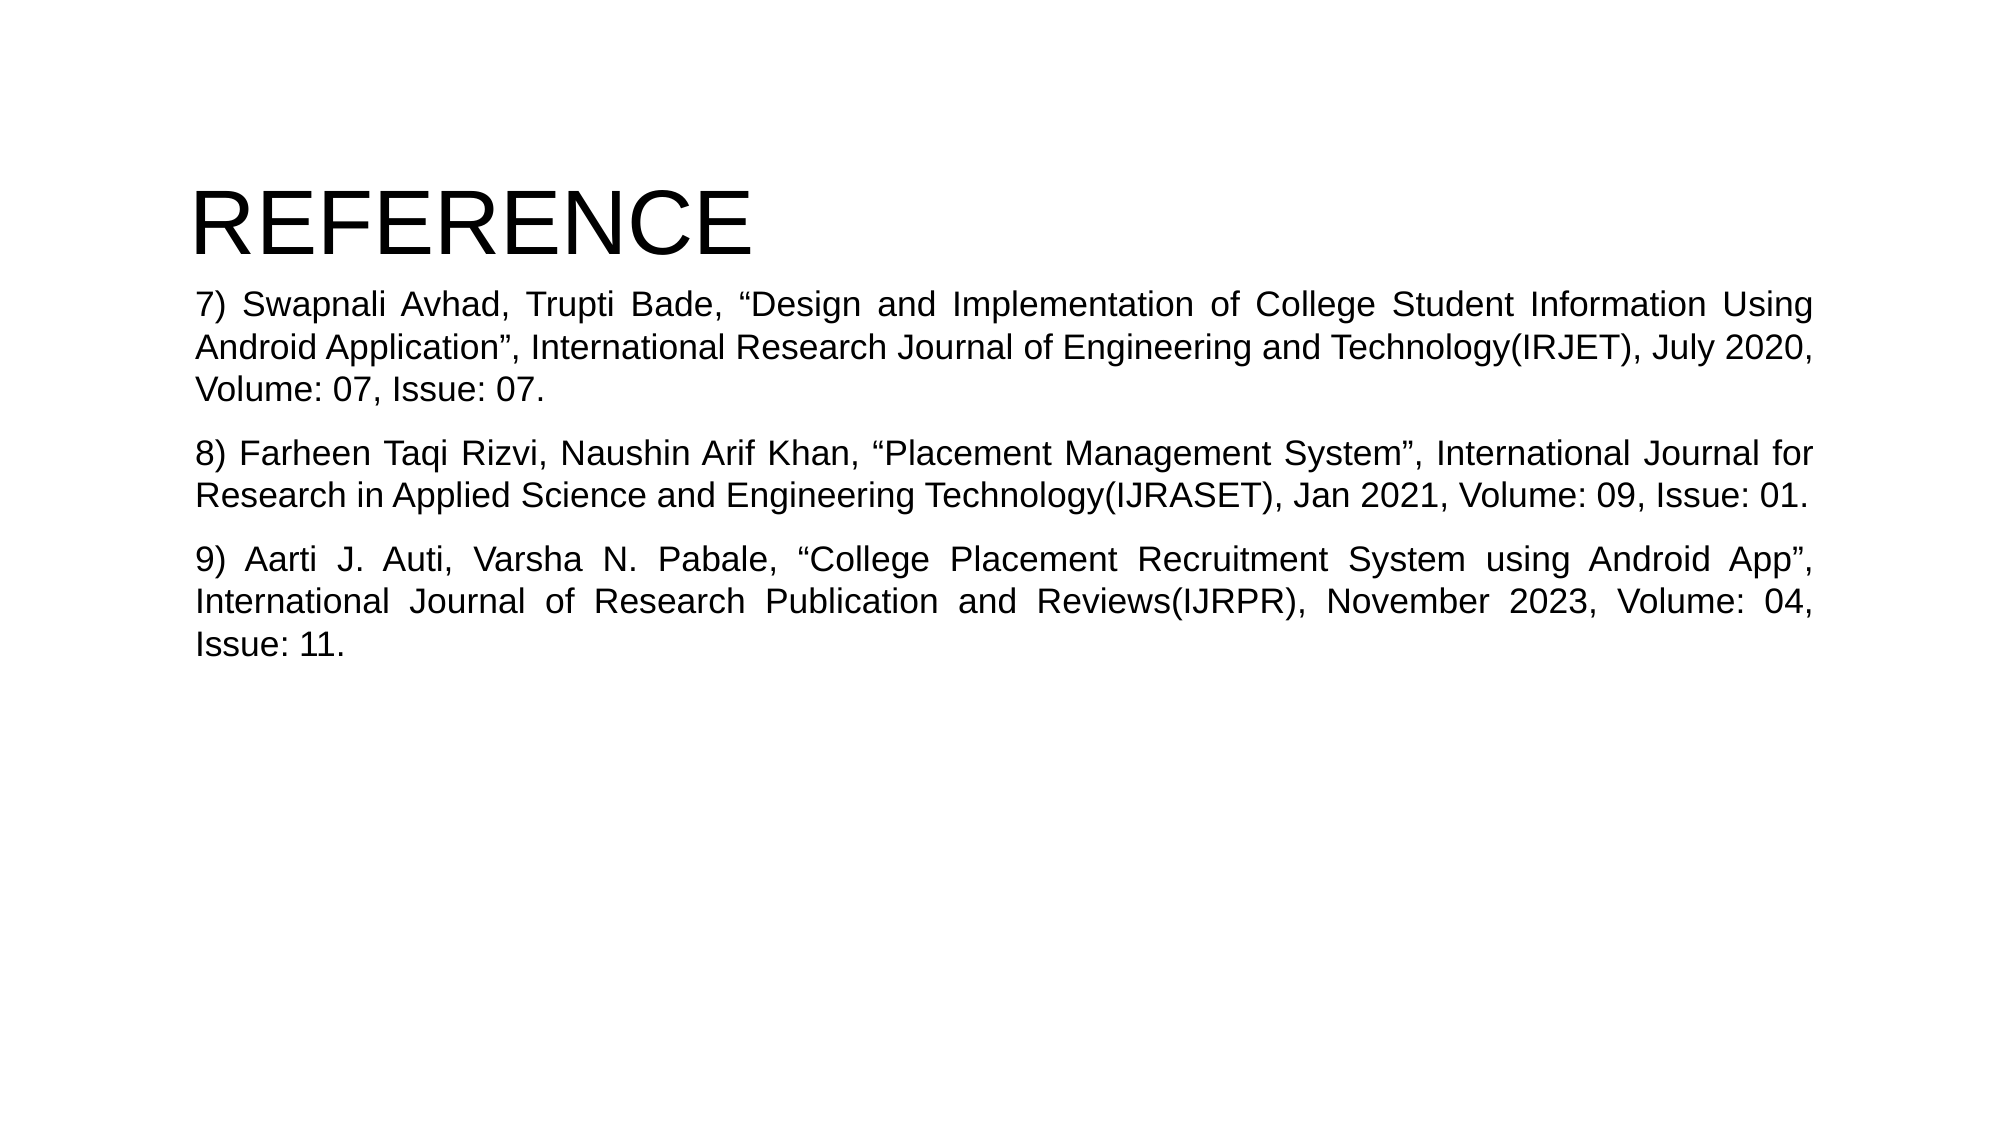

REFERENCE
7) Swapnali Avhad, Trupti Bade, “Design and Implementation of College Student Information Using Android Application”, International Research Journal of Engineering and Technology(IRJET), July 2020, Volume: 07, Issue: 07.
8) Farheen Taqi Rizvi, Naushin Arif Khan, “Placement Management System”, International Journal for Research in Applied Science and Engineering Technology(IJRASET), Jan 2021, Volume: 09, Issue: 01.
9) Aarti J. Auti, Varsha N. Pabale, “College Placement Recruitment System using Android App”, International Journal of Research Publication and Reviews(IJRPR), November 2023, Volume: 04, Issue: 11.